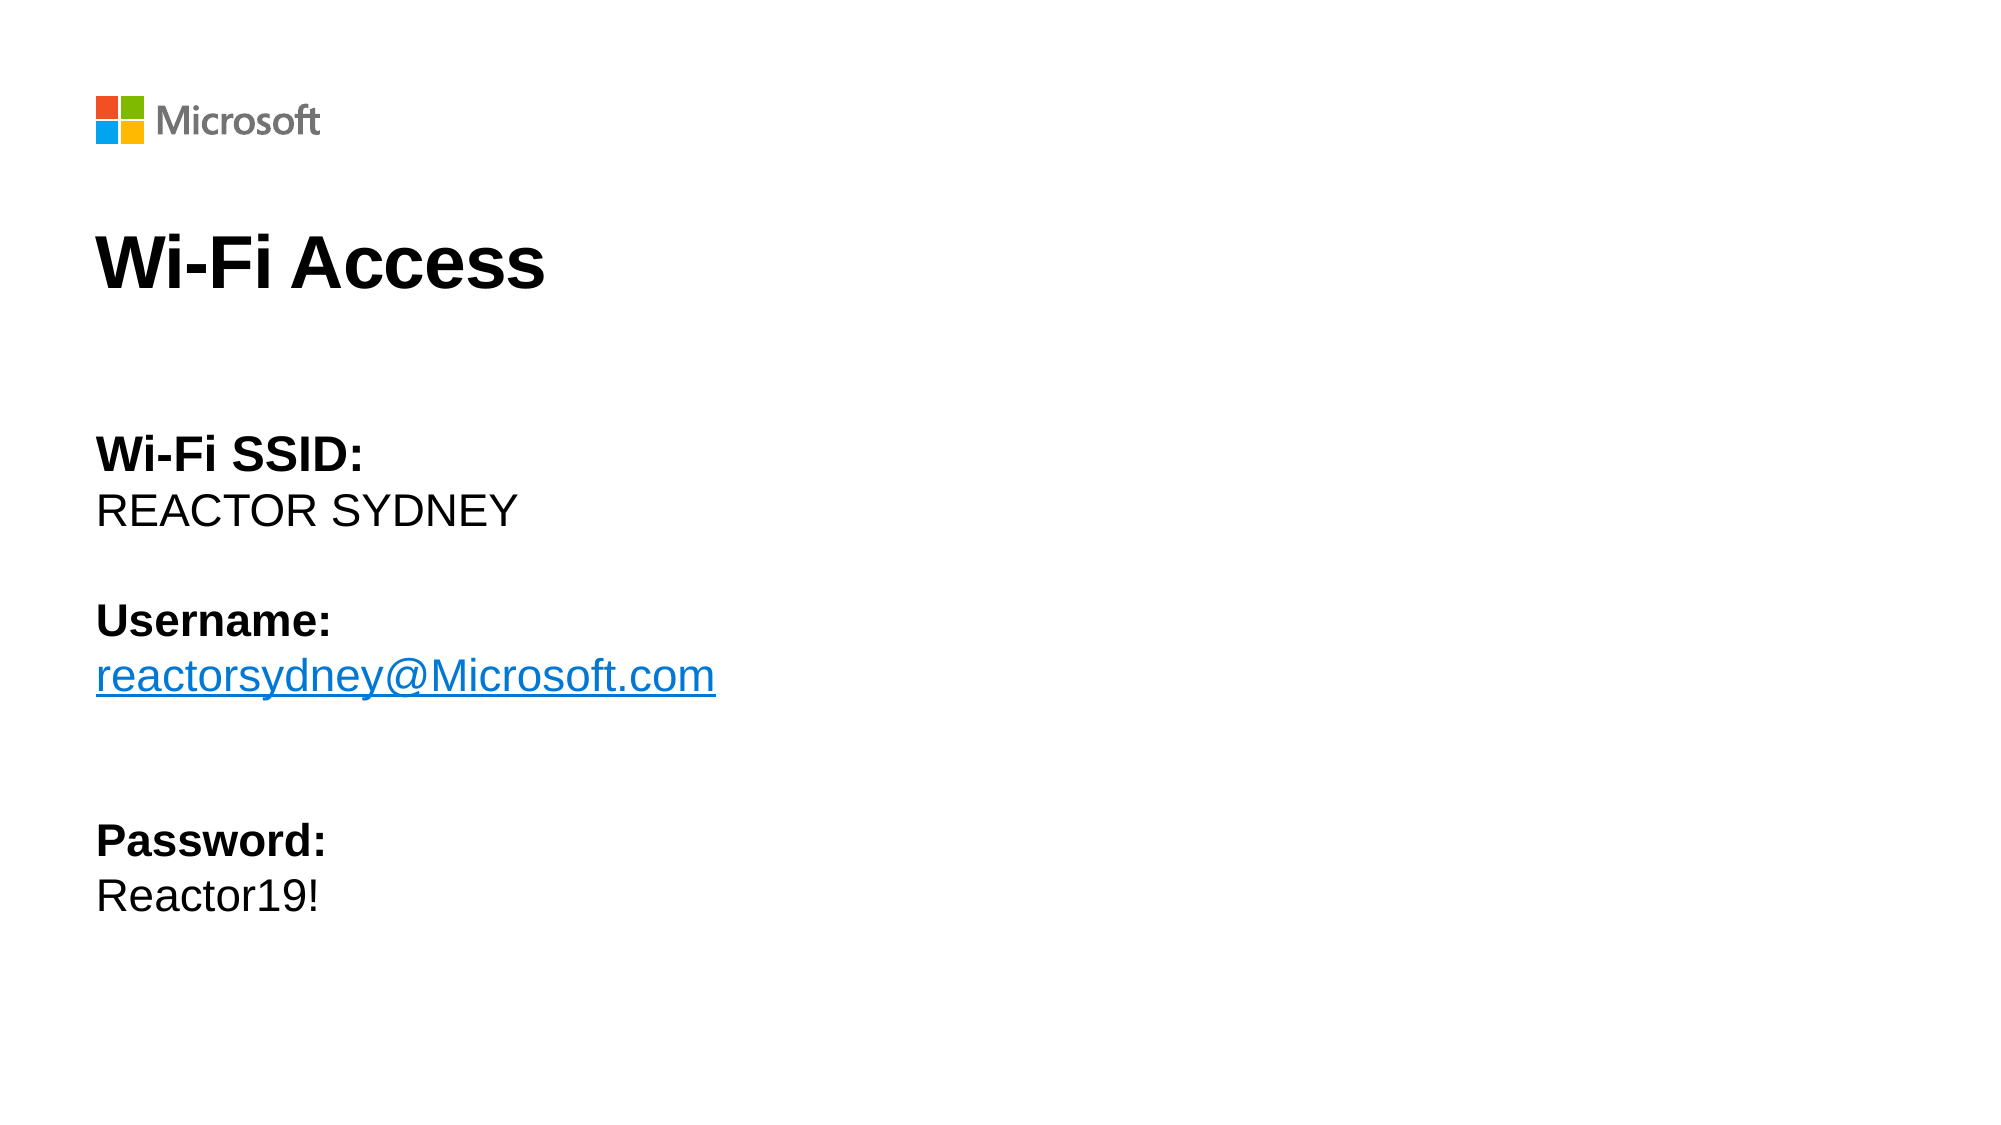

Wi-Fi Access
Wi-Fi SSID:
REACTOR SYDNEY

Username:
reactorsydney@Microsoft.com

Password:
Reactor19!